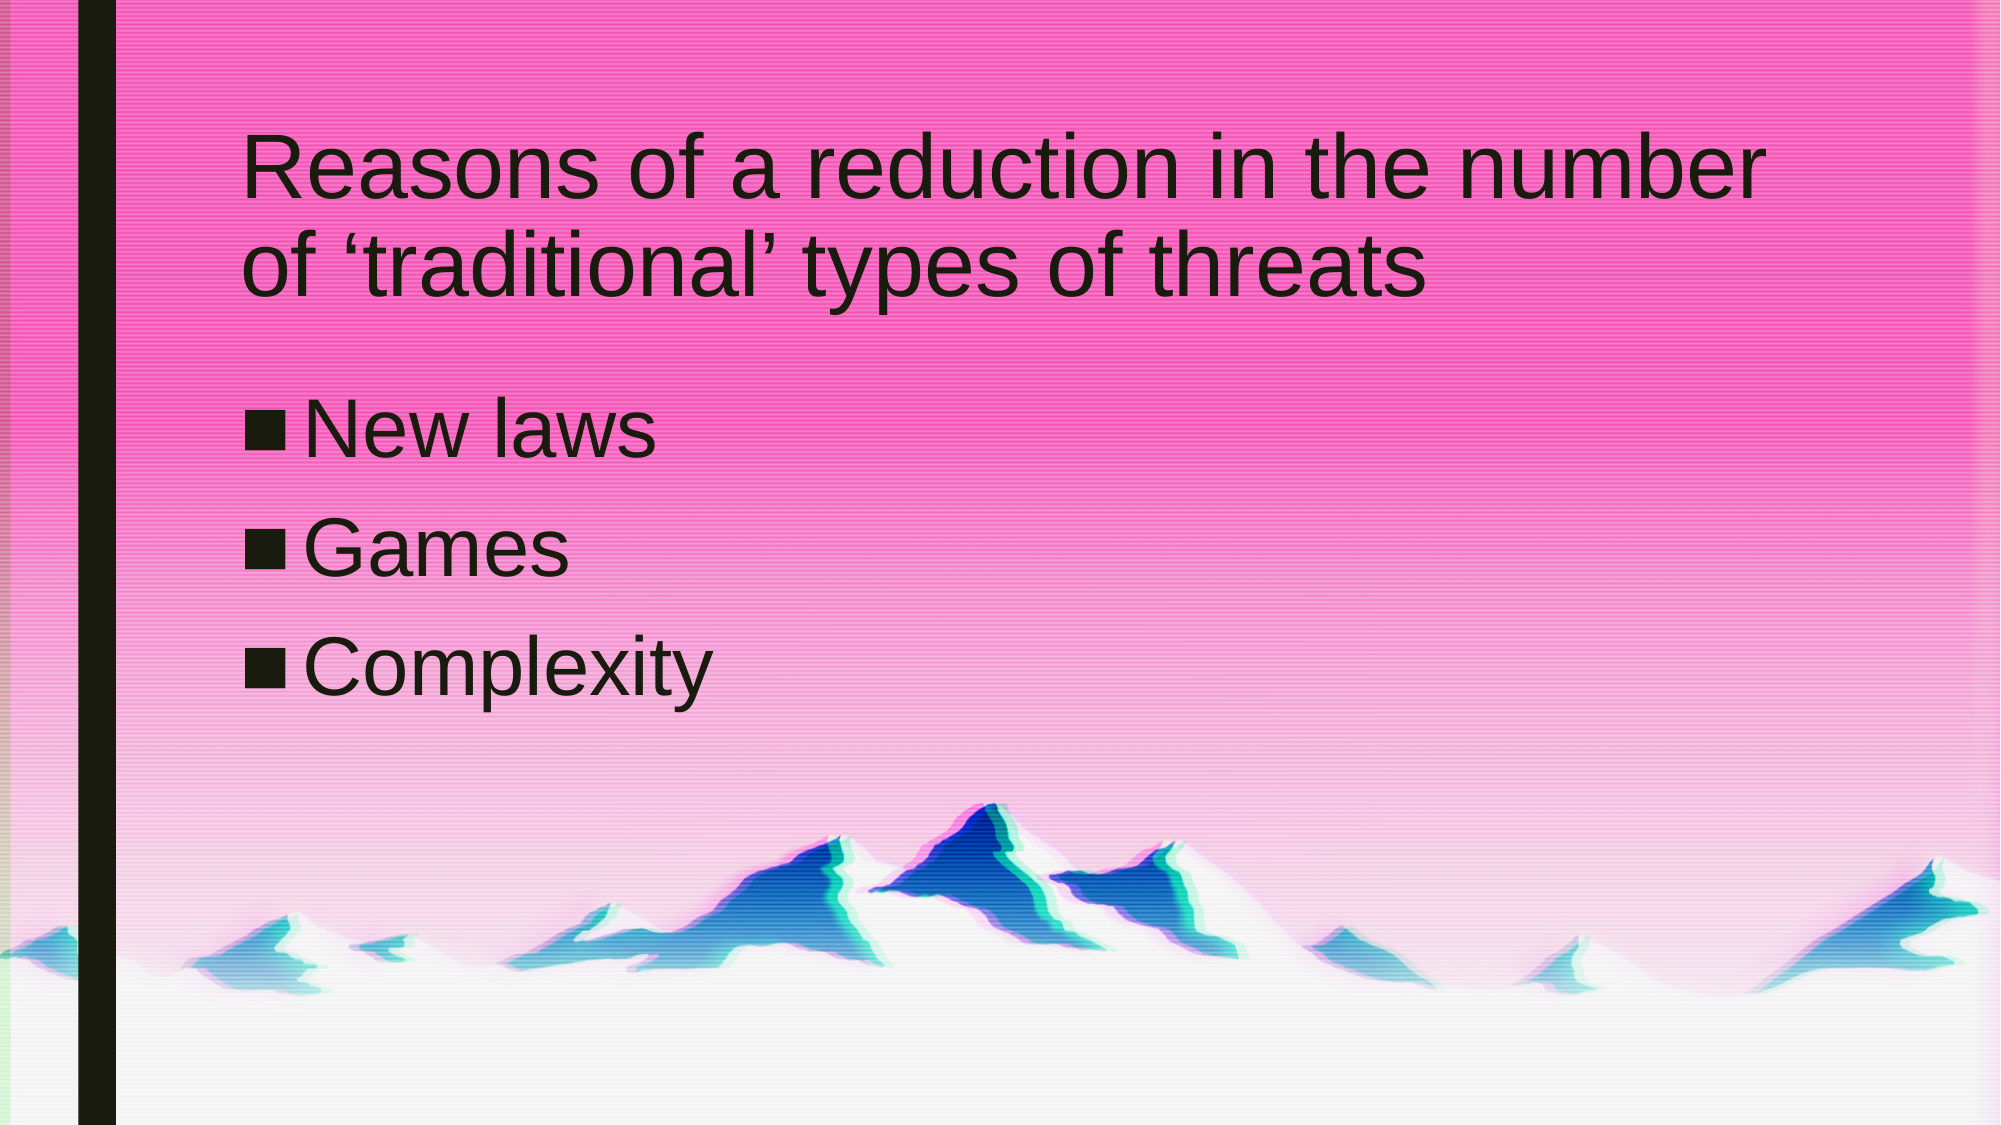

# Reasons of a reduction in the number of ‘traditional’ types of threats
New laws
Games
Complexity